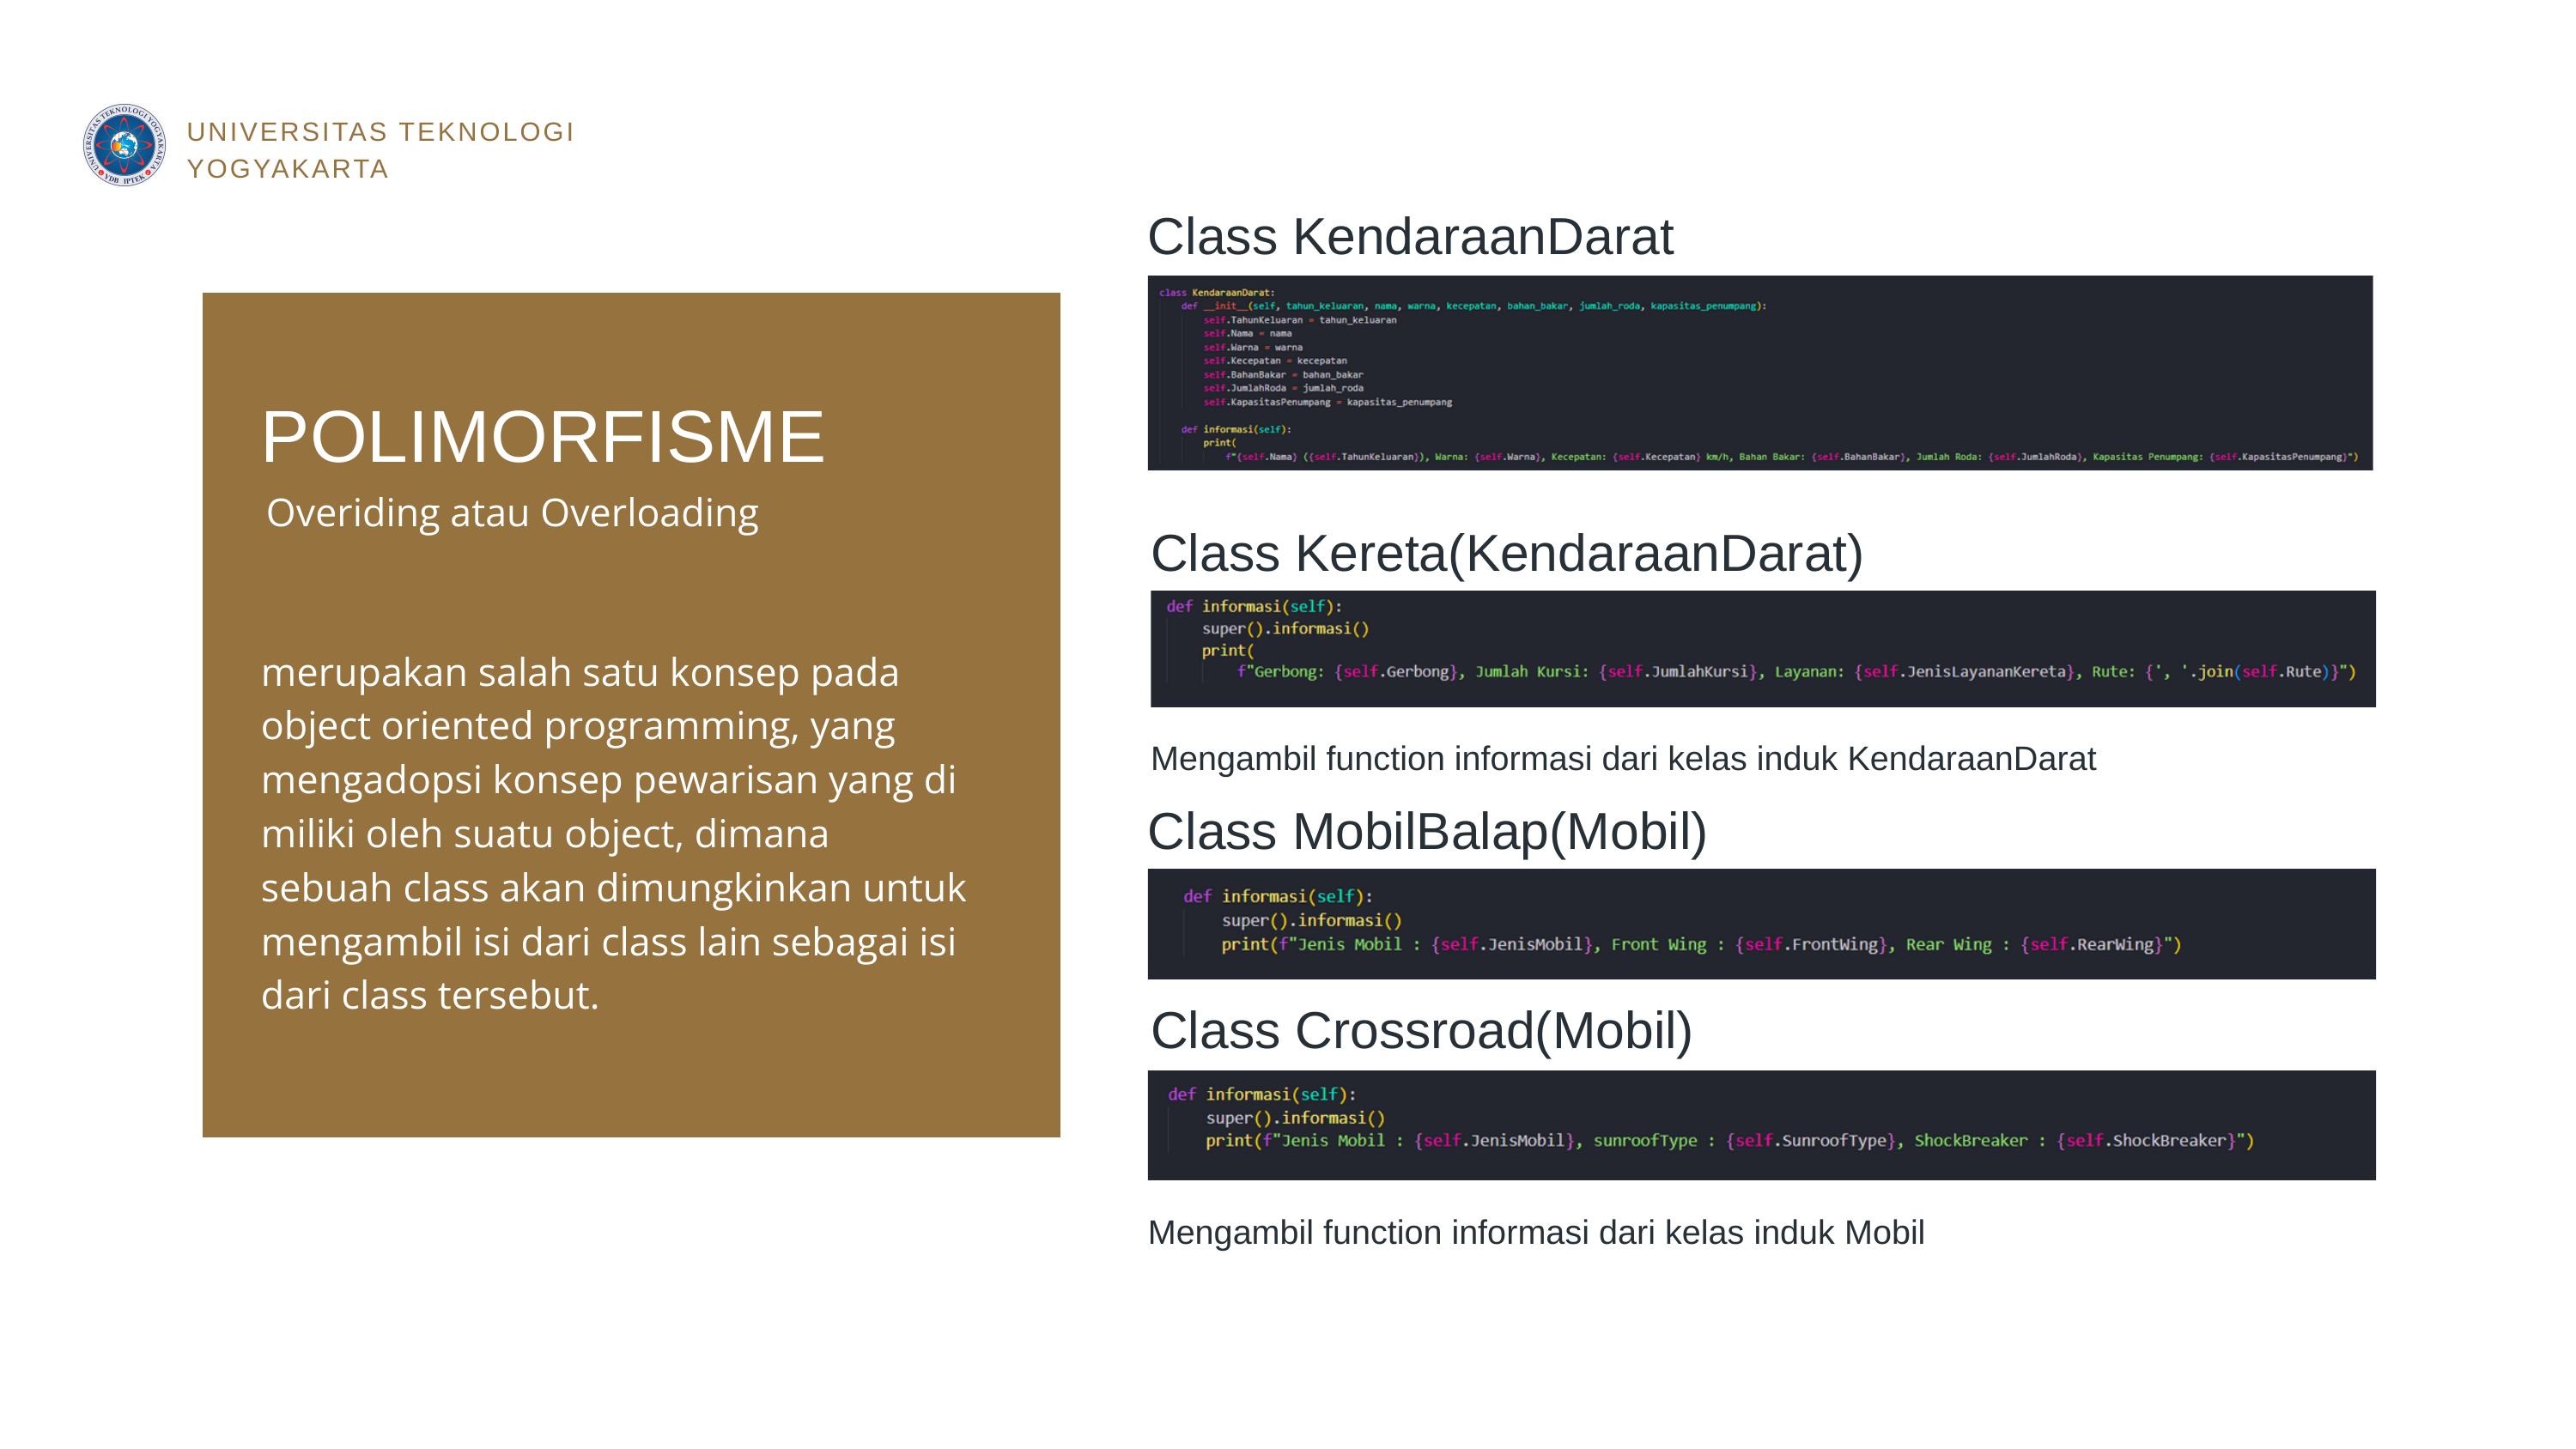

UNIVERSITAS TEKNOLOGI
YOGYAKARTA
Class KendaraanDarat

POLIMORFISME
Overiding atau Overloading
Class Kereta(KendaraanDarat)

merupakan salah satu konsep pada object oriented programming, yang mengadopsi konsep pewarisan yang di miliki oleh suatu object, dimana sebuah class akan dimungkinkan untuk mengambil isi dari class lain sebagai isi dari class tersebut.
Mengambil function informasi dari kelas induk KendaraanDarat
Class MobilBalap(Mobil)

Class Crossroad(Mobil)

Mengambil function informasi dari kelas induk Mobil